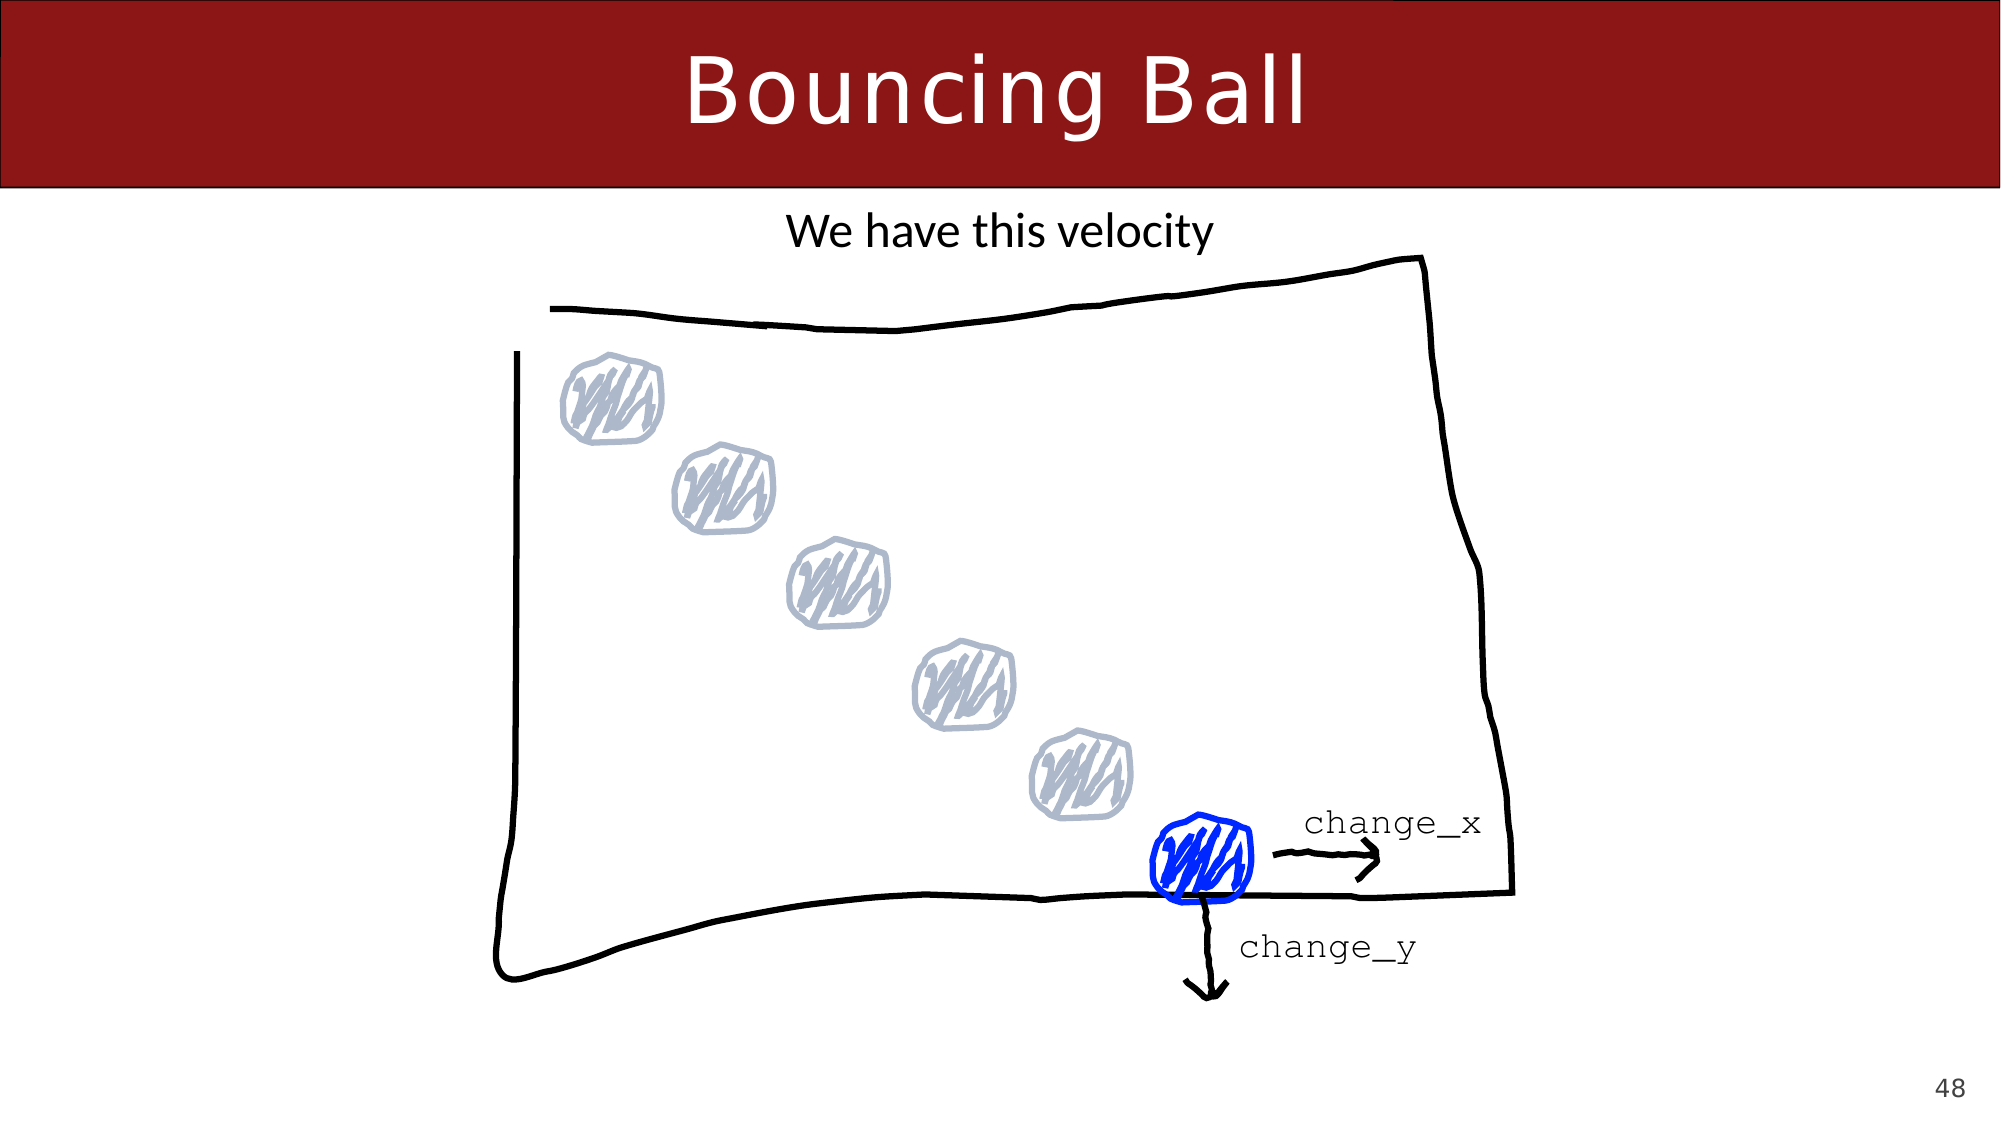

# Bouncing Ball
We have this velocity

change_x

change_y